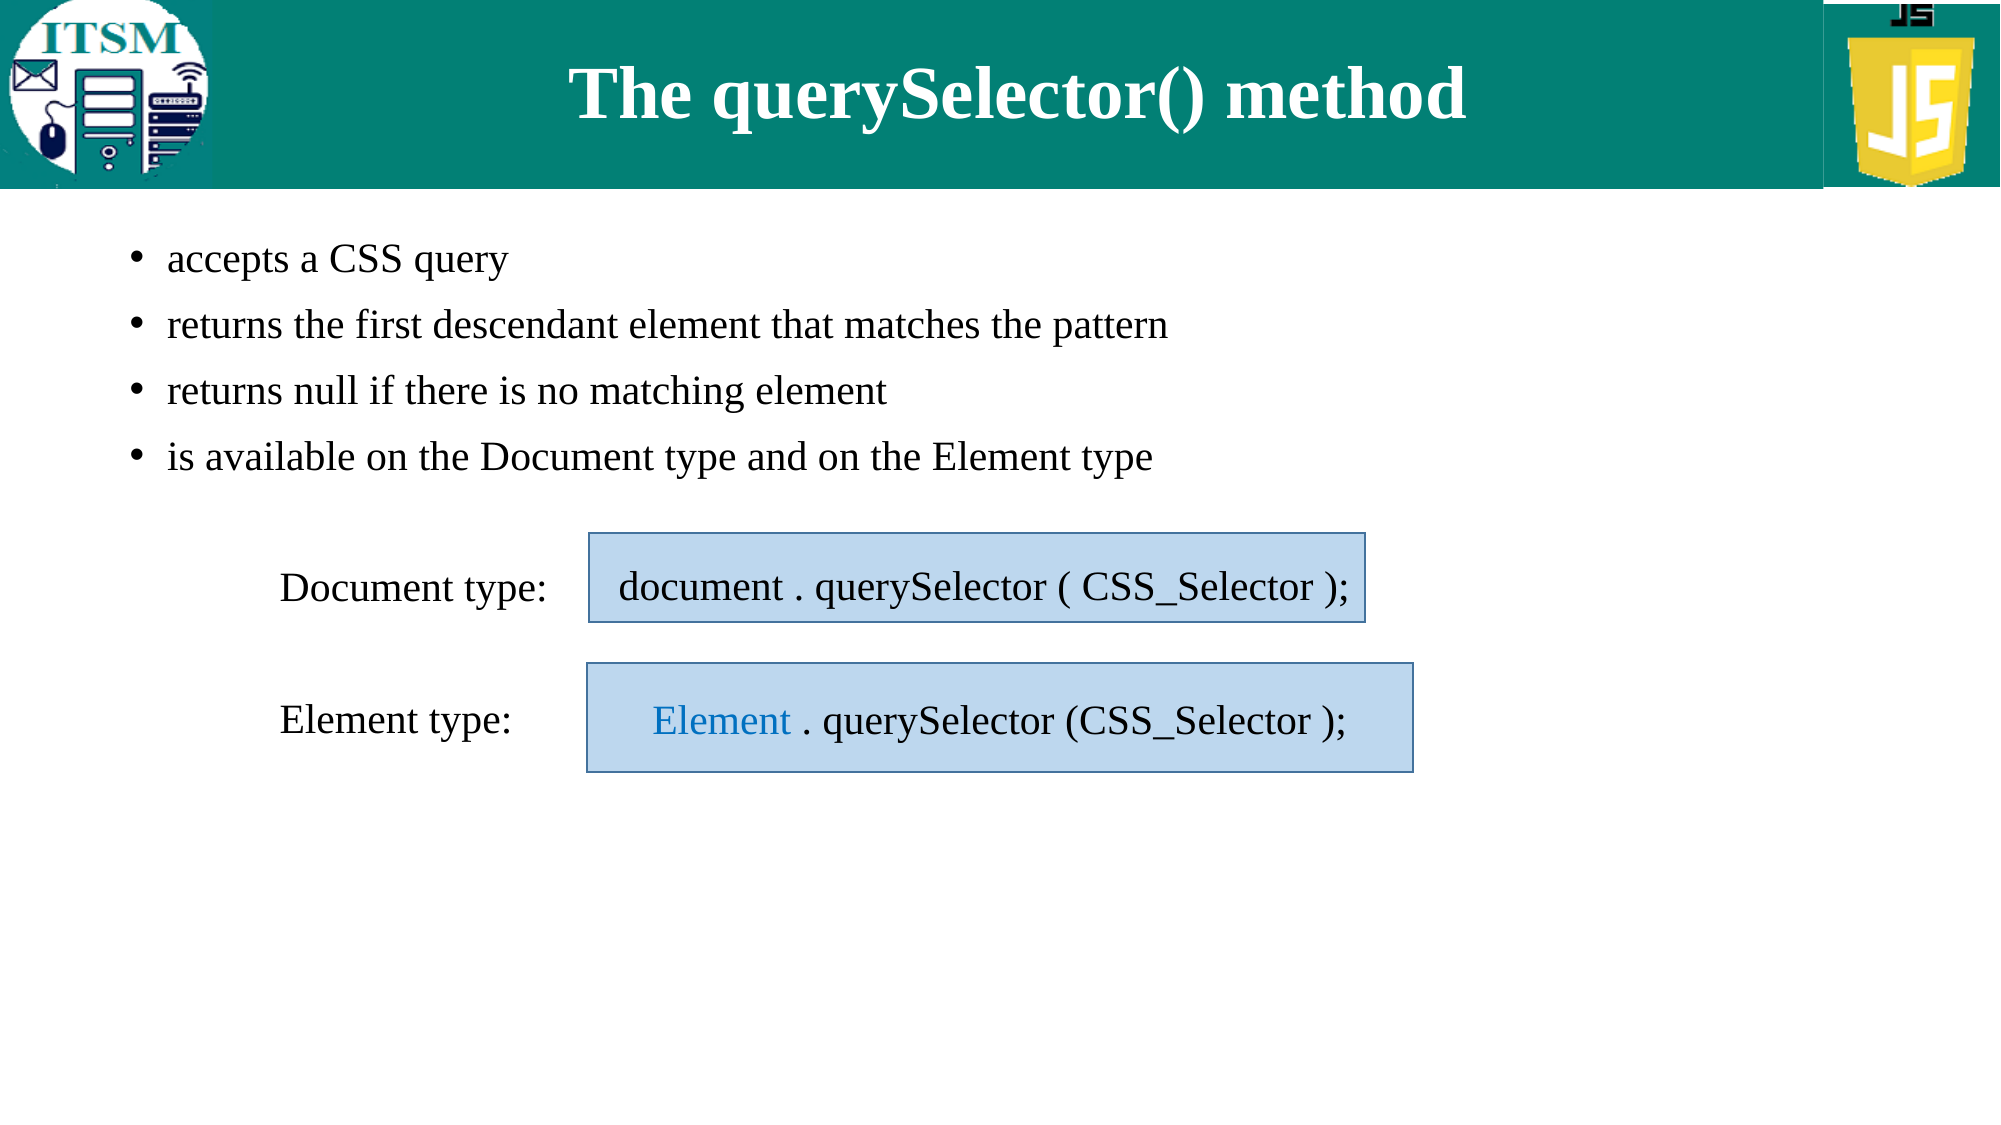

# The querySelector() method
accepts a CSS query
returns the first descendant element that matches the pattern
returns null if there is no matching element
is available on the Document type and on the Element type

	Document type:

	Element type:

 document . querySelector ( CSS_Selector );
Element . querySelector (CSS_Selector );